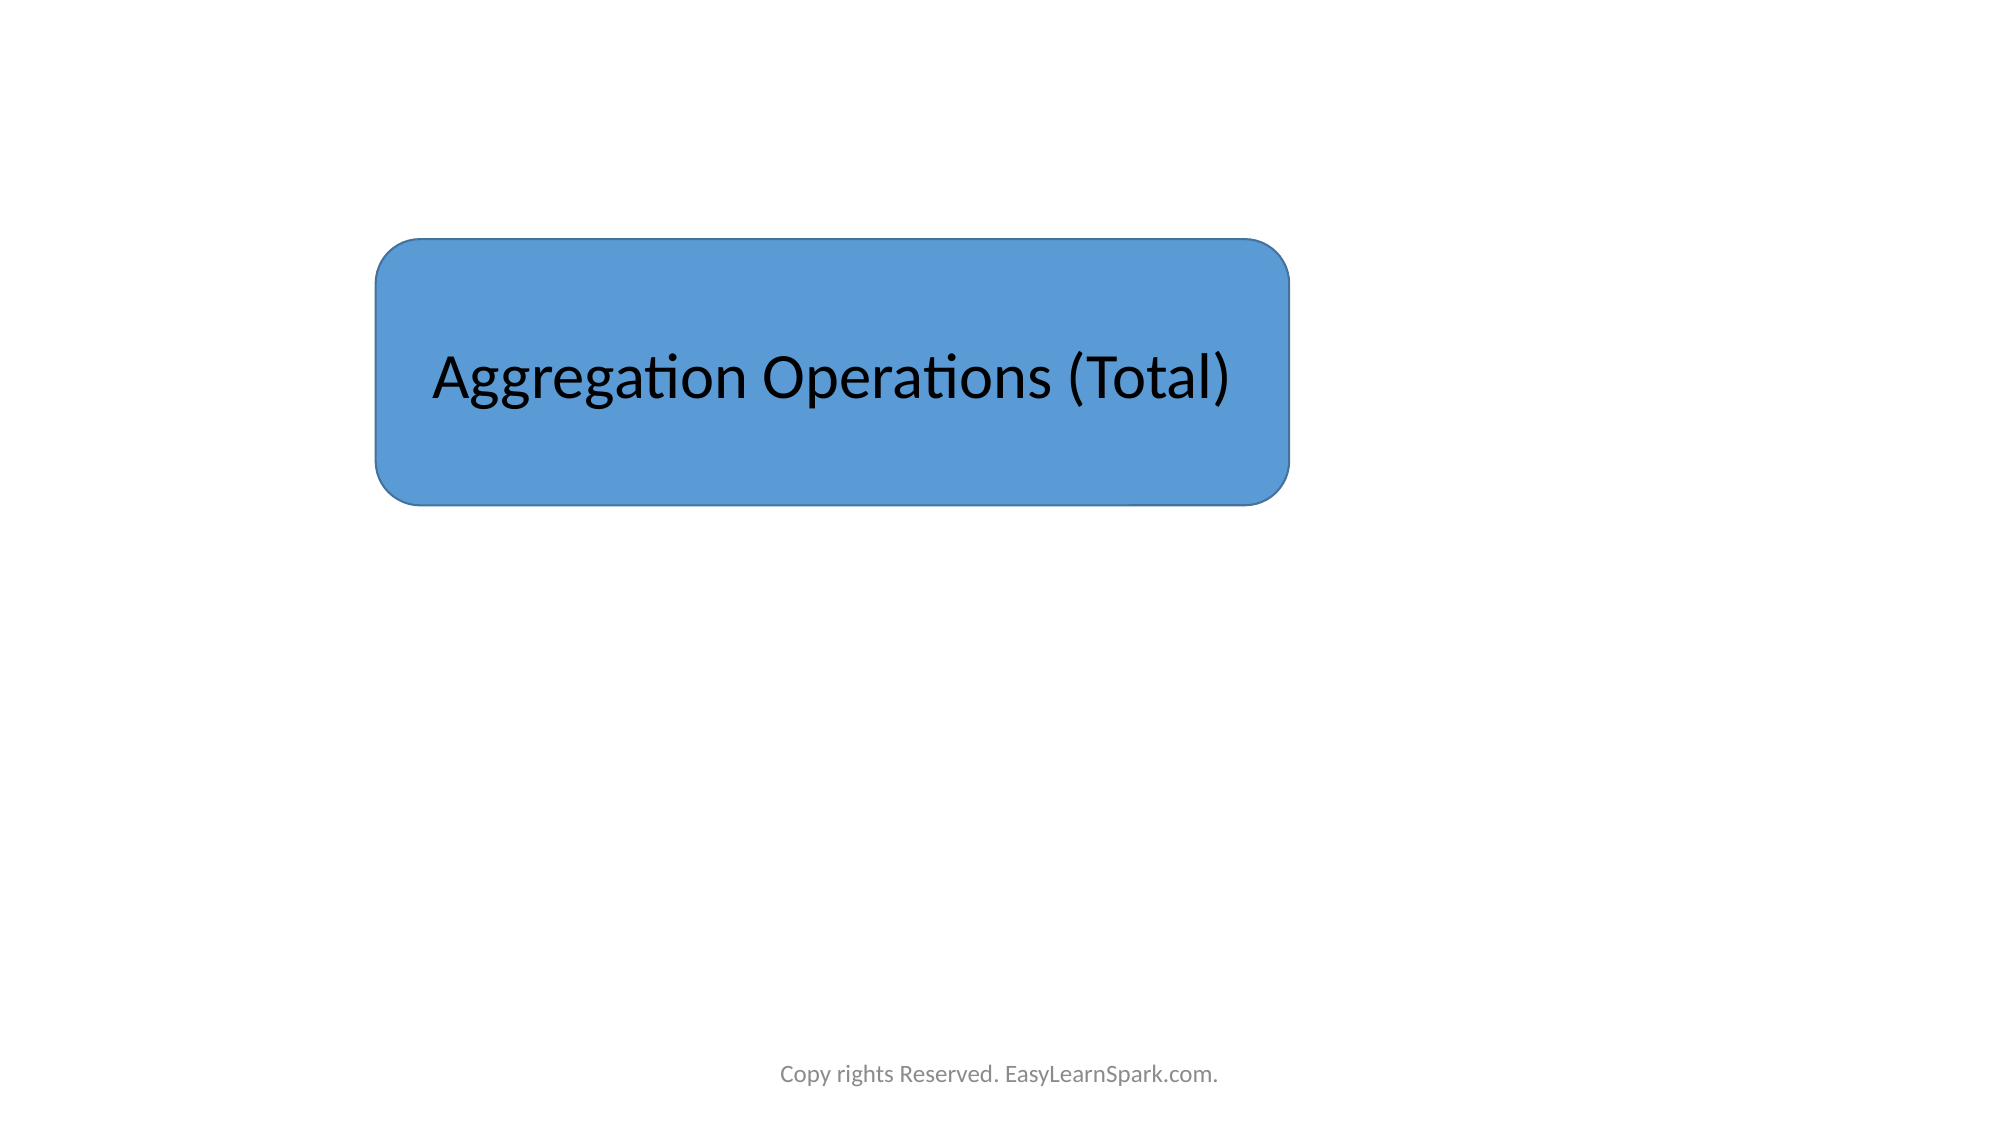

Aggregation Operations (Total)
Copy rights Reserved. EasyLearnSpark.com.